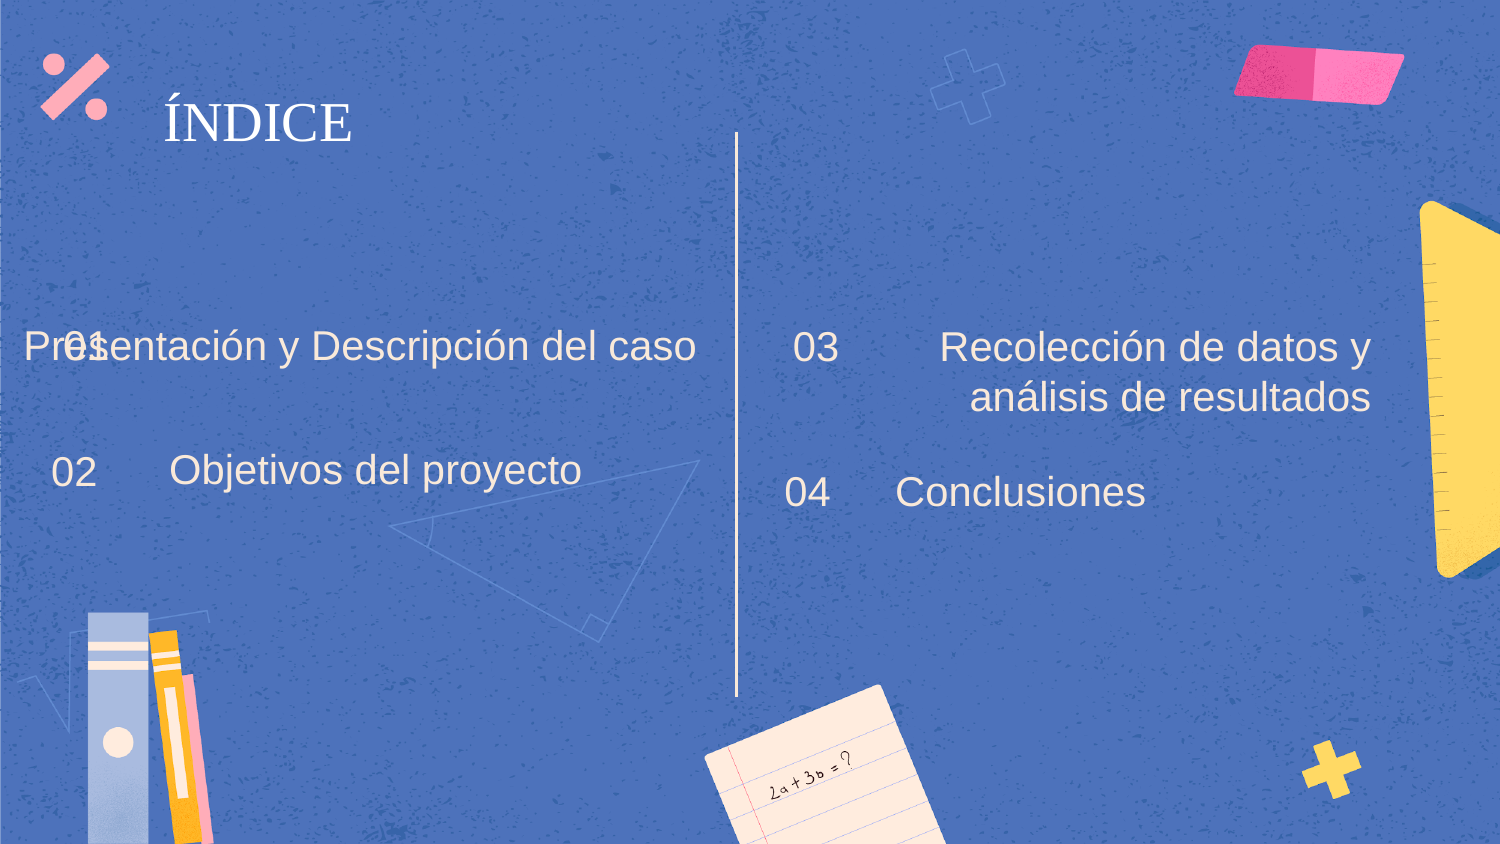

ÍNDICE
01
# Presentación y Descripción del caso
03
Recolección de datos y análisis de resultados
02
Objetivos del proyecto
04
Conclusiones